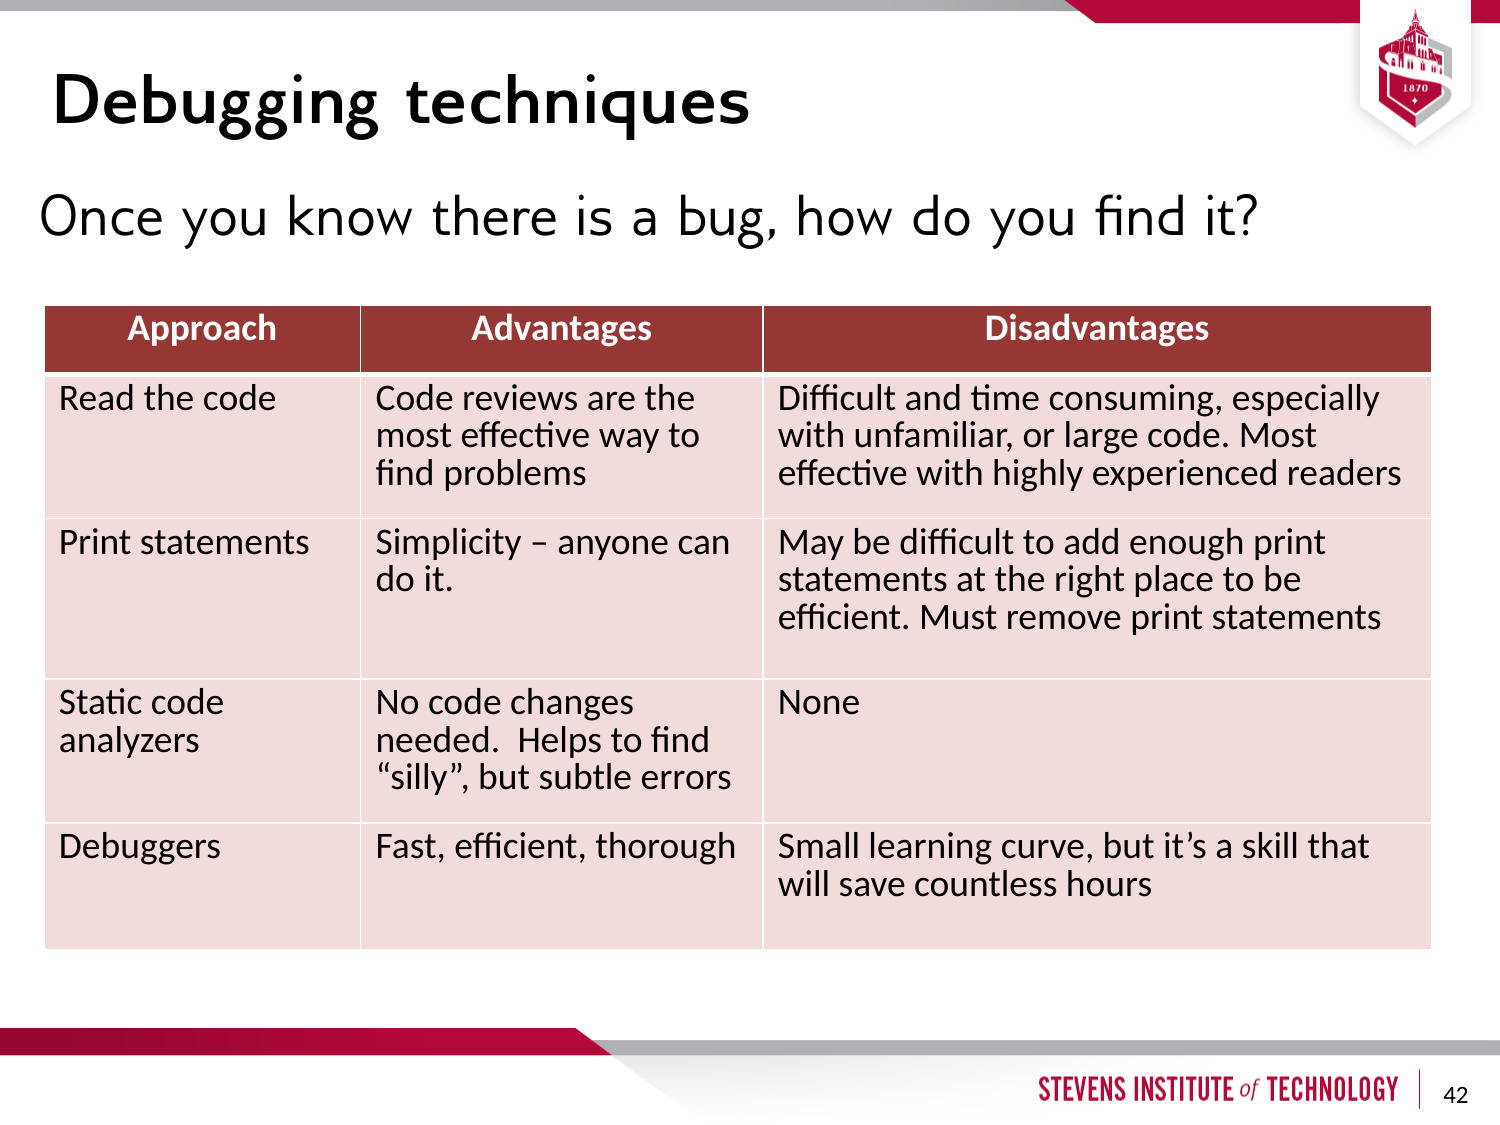

# Debugging techniques
Once you know there is a bug, how do you find it?

| Approach | Advantages | Disadvantages |
| --- | --- | --- |
| Read the code | Code reviews are the most effective way to find problems | Difficult and time consuming, especially with unfamiliar, or large code. Most effective with highly experienced readers |
| Print statements | Simplicity – anyone can do it. | May be difficult to add enough print statements at the right place to be efficient. Must remove print statements |
| Static code analyzers | No code changes needed. Helps to find “silly”, but subtle errors | None |
| Debuggers | Fast, efficient, thorough | Small learning curve, but it’s a skill that will save countless hours |
42